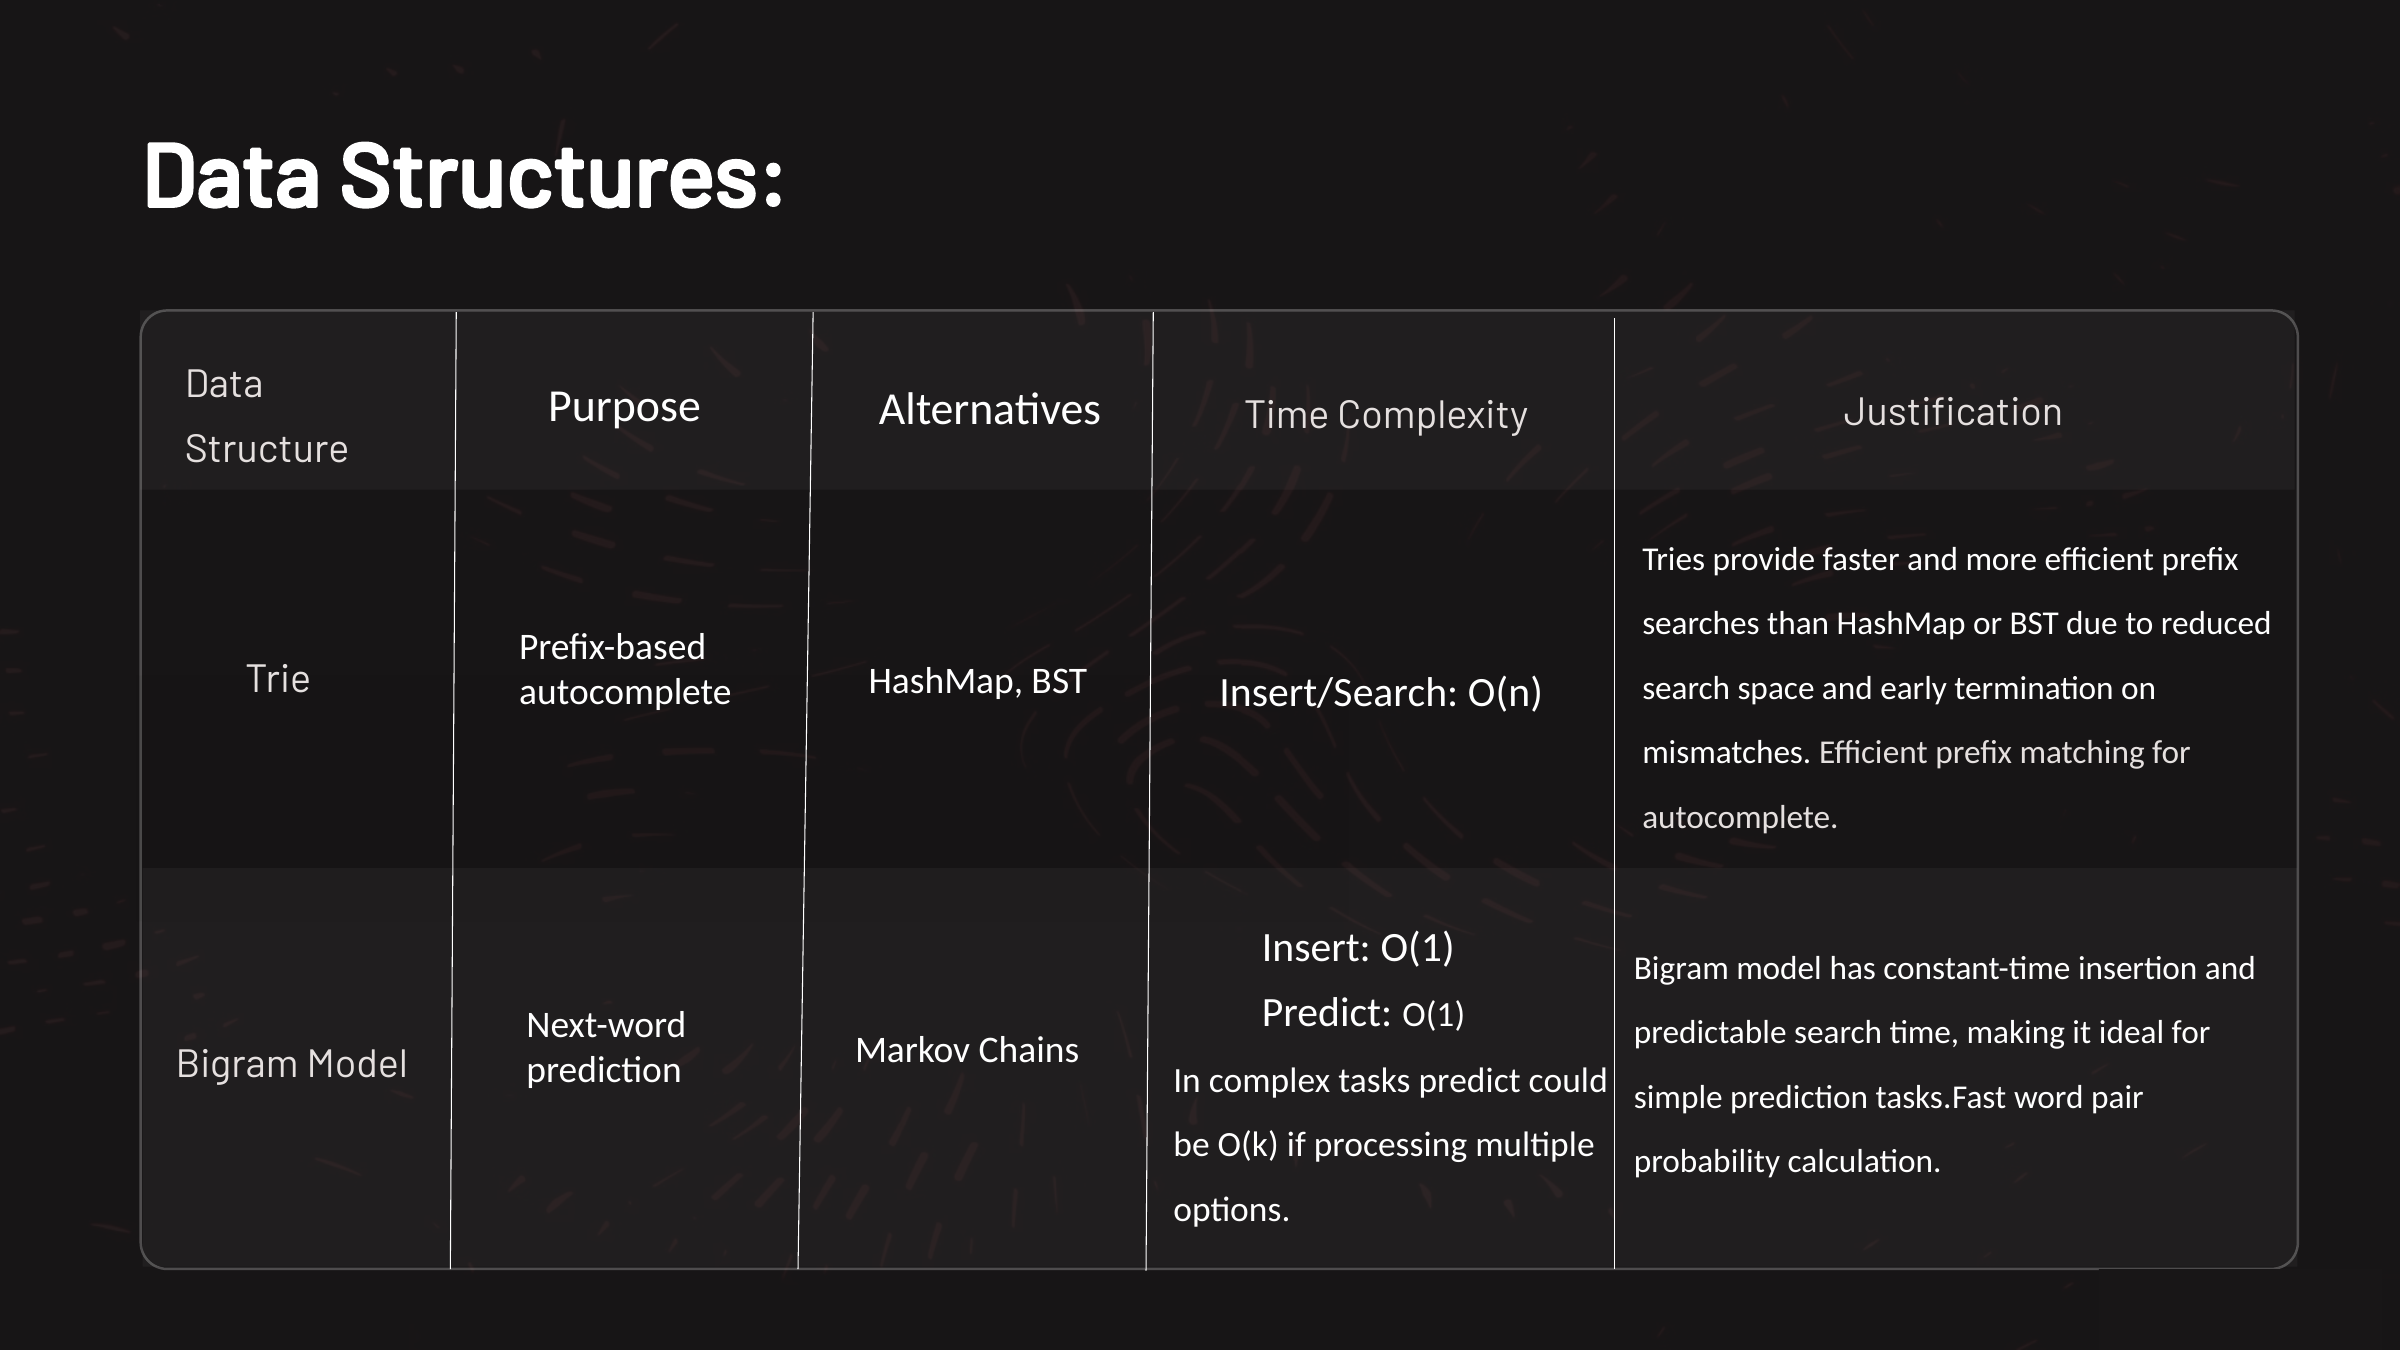

Data Structures:

Data
Structure
Purpose
	Justification
Alternatives
	Time Complexity
Tries provide faster and more efficient prefix searches than HashMap or BST due to reduced search space and early termination on mismatches. Efficient prefix matching for autocomplete.
Prefix-based autocomplete
Trie
  HashMap, BST
Insert/Search: O(n)

           Insert: O(1)
           Predict: O(1)
  In complex tasks predict could
  be O(k) if processing multiple
  options.
Bigram model has constant-time insertion and predictable search time, making it ideal for simple prediction tasks.Fast word pair probability calculation.
Next-word prediction
Markov Chains
Bigram Model